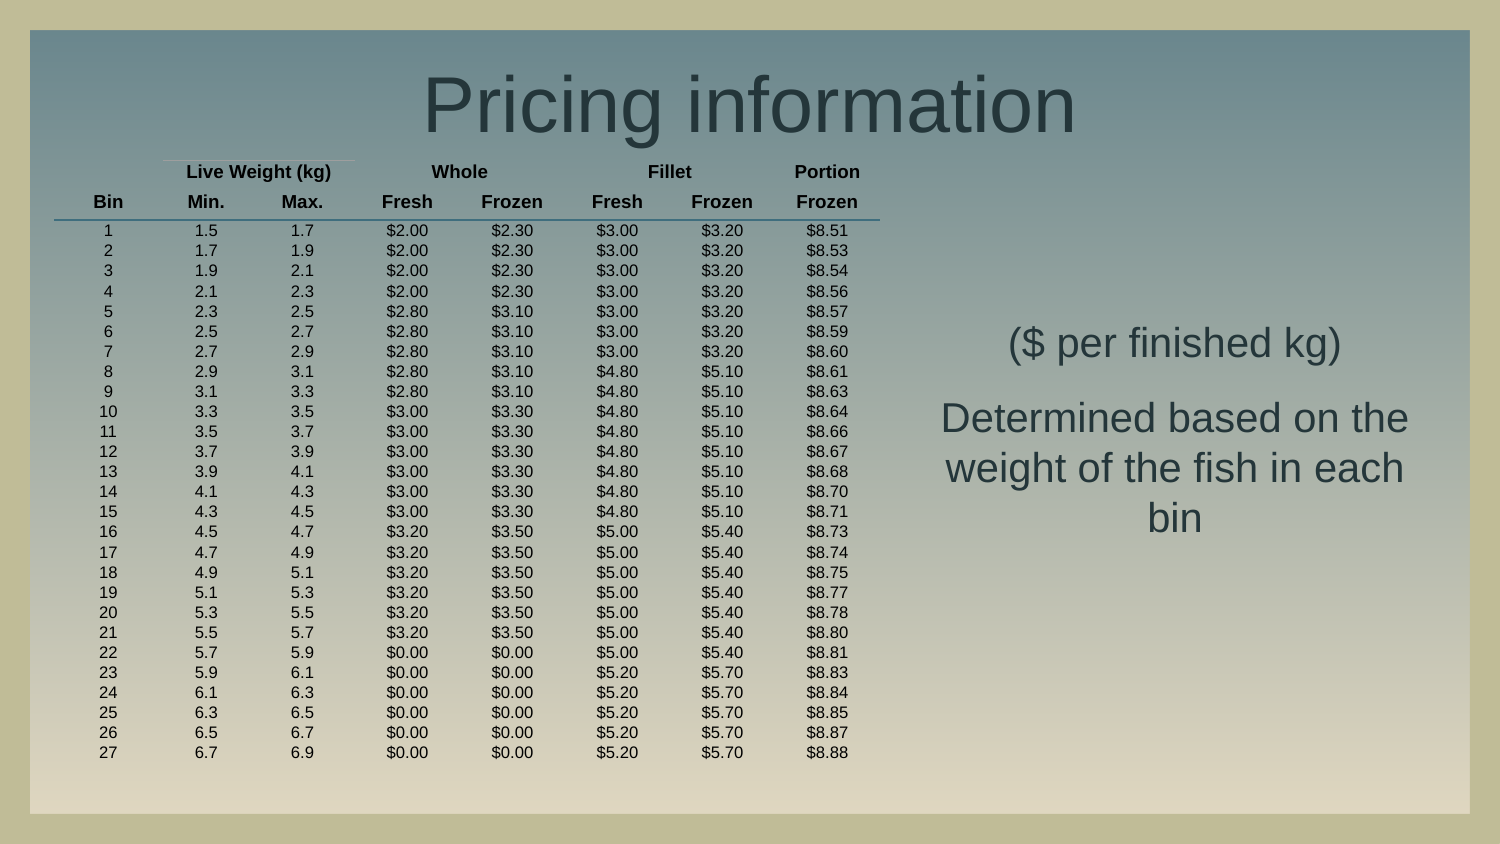

Pricing information
|  | Live Weight (kg) |  | Whole |  | Fillet |  | Portion |
| --- | --- | --- | --- | --- | --- | --- | --- |
| Bin | Min. | Max. | Fresh | Frozen | Fresh | Frozen | Frozen |
| 1 | 1.5 | 1.7 | $2.00 | $2.30 | $3.00 | $3.20 | $8.51 |
| 2 | 1.7 | 1.9 | $2.00 | $2.30 | $3.00 | $3.20 | $8.53 |
| 3 | 1.9 | 2.1 | $2.00 | $2.30 | $3.00 | $3.20 | $8.54 |
| 4 | 2.1 | 2.3 | $2.00 | $2.30 | $3.00 | $3.20 | $8.56 |
| 5 | 2.3 | 2.5 | $2.80 | $3.10 | $3.00 | $3.20 | $8.57 |
| 6 | 2.5 | 2.7 | $2.80 | $3.10 | $3.00 | $3.20 | $8.59 |
| 7 | 2.7 | 2.9 | $2.80 | $3.10 | $3.00 | $3.20 | $8.60 |
| 8 | 2.9 | 3.1 | $2.80 | $3.10 | $4.80 | $5.10 | $8.61 |
| 9 | 3.1 | 3.3 | $2.80 | $3.10 | $4.80 | $5.10 | $8.63 |
| 10 | 3.3 | 3.5 | $3.00 | $3.30 | $4.80 | $5.10 | $8.64 |
| 11 | 3.5 | 3.7 | $3.00 | $3.30 | $4.80 | $5.10 | $8.66 |
| 12 | 3.7 | 3.9 | $3.00 | $3.30 | $4.80 | $5.10 | $8.67 |
| 13 | 3.9 | 4.1 | $3.00 | $3.30 | $4.80 | $5.10 | $8.68 |
| 14 | 4.1 | 4.3 | $3.00 | $3.30 | $4.80 | $5.10 | $8.70 |
| 15 | 4.3 | 4.5 | $3.00 | $3.30 | $4.80 | $5.10 | $8.71 |
| 16 | 4.5 | 4.7 | $3.20 | $3.50 | $5.00 | $5.40 | $8.73 |
| 17 | 4.7 | 4.9 | $3.20 | $3.50 | $5.00 | $5.40 | $8.74 |
| 18 | 4.9 | 5.1 | $3.20 | $3.50 | $5.00 | $5.40 | $8.75 |
| 19 | 5.1 | 5.3 | $3.20 | $3.50 | $5.00 | $5.40 | $8.77 |
| 20 | 5.3 | 5.5 | $3.20 | $3.50 | $5.00 | $5.40 | $8.78 |
| 21 | 5.5 | 5.7 | $3.20 | $3.50 | $5.00 | $5.40 | $8.80 |
| 22 | 5.7 | 5.9 | $0.00 | $0.00 | $5.00 | $5.40 | $8.81 |
| 23 | 5.9 | 6.1 | $0.00 | $0.00 | $5.20 | $5.70 | $8.83 |
| 24 | 6.1 | 6.3 | $0.00 | $0.00 | $5.20 | $5.70 | $8.84 |
| 25 | 6.3 | 6.5 | $0.00 | $0.00 | $5.20 | $5.70 | $8.85 |
| 26 | 6.5 | 6.7 | $0.00 | $0.00 | $5.20 | $5.70 | $8.87 |
| 27 | 6.7 | 6.9 | $0.00 | $0.00 | $5.20 | $5.70 | $8.88 |
($ per finished kg)
Determined based on the weight of the fish in each bin